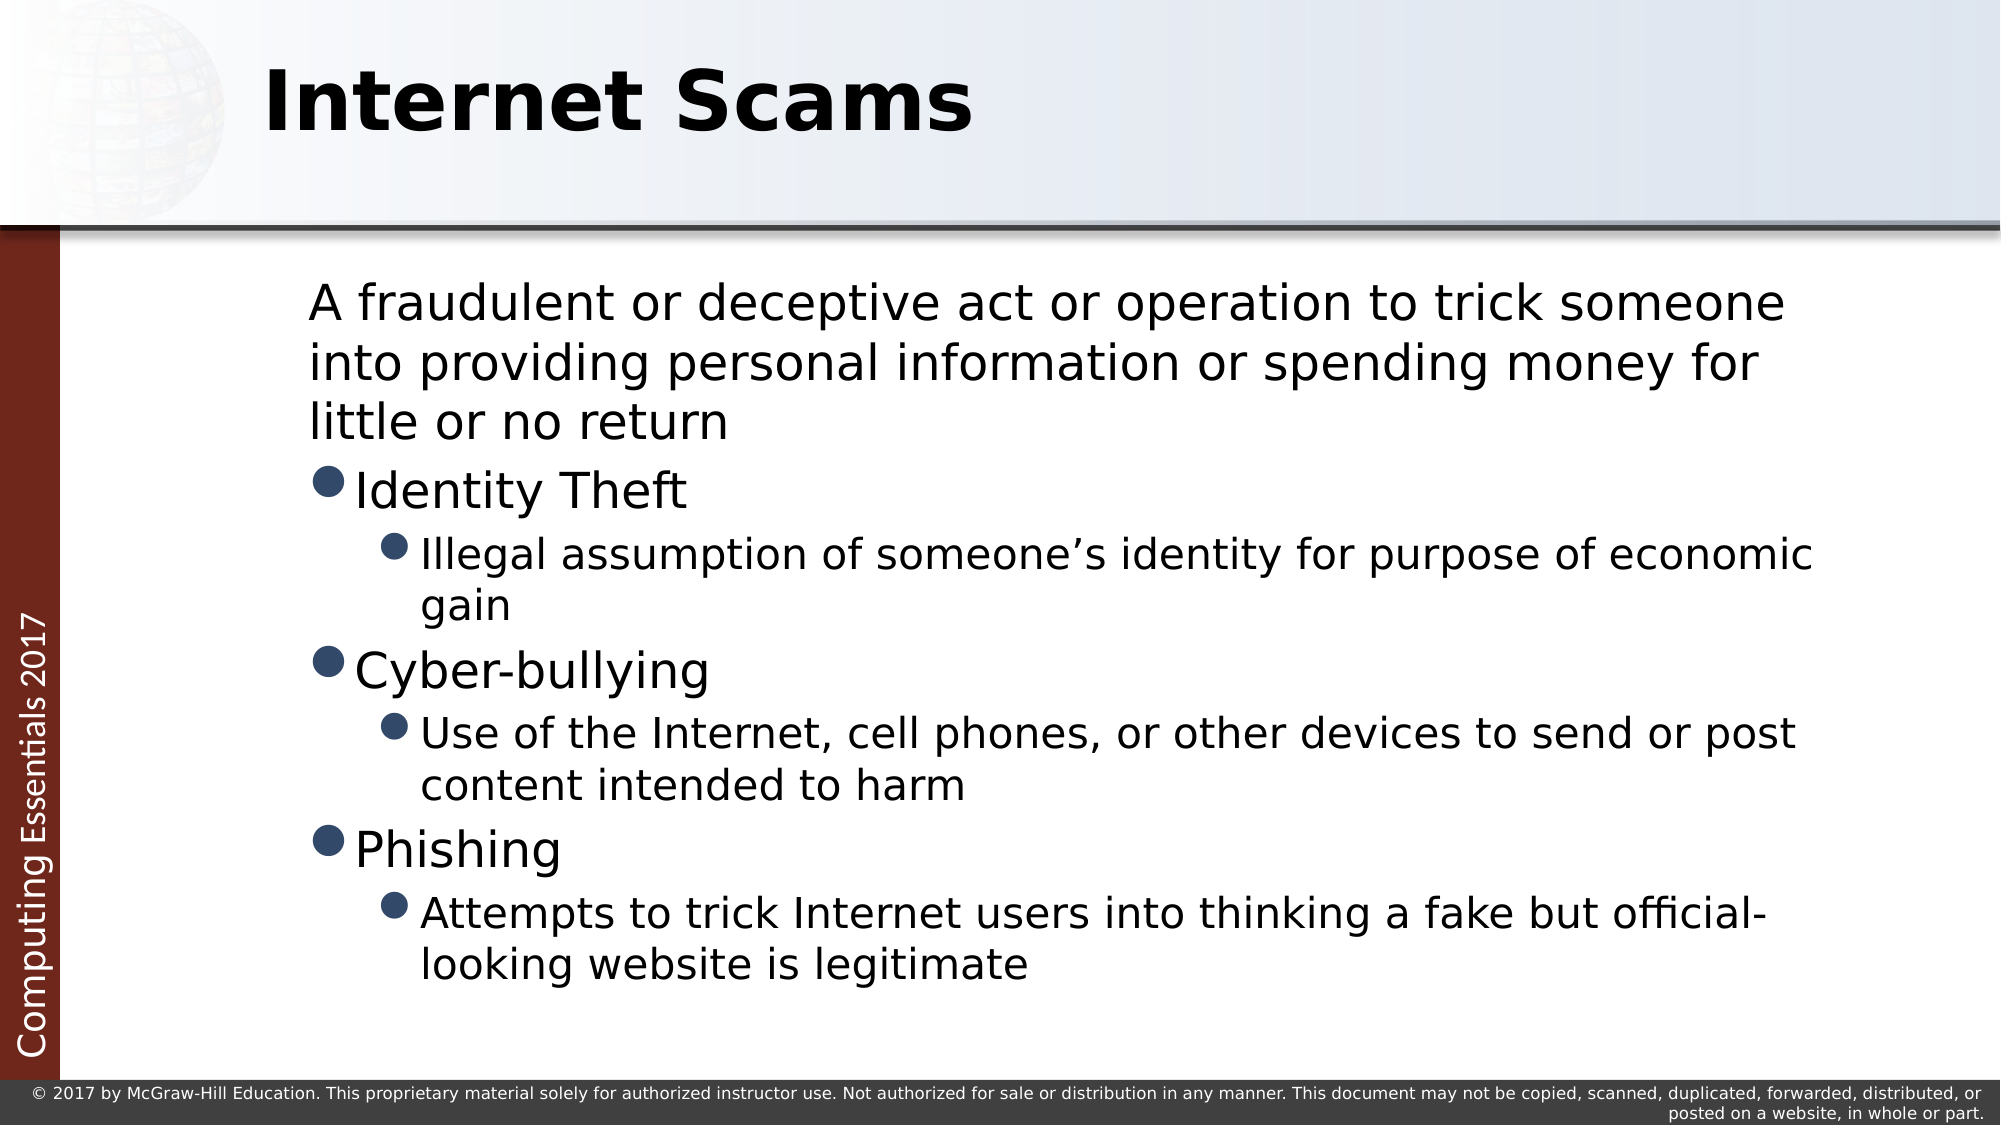

# Internet Scams
A fraudulent or deceptive act or operation to trick someone into providing personal information or spending money for little or no return
Identity Theft
Illegal assumption of someone’s identity for purpose of economic gain
Cyber-bullying
Use of the Internet, cell phones, or other devices to send or post content intended to harm
Phishing
Attempts to trick Internet users into thinking a fake but official-looking website is legitimate